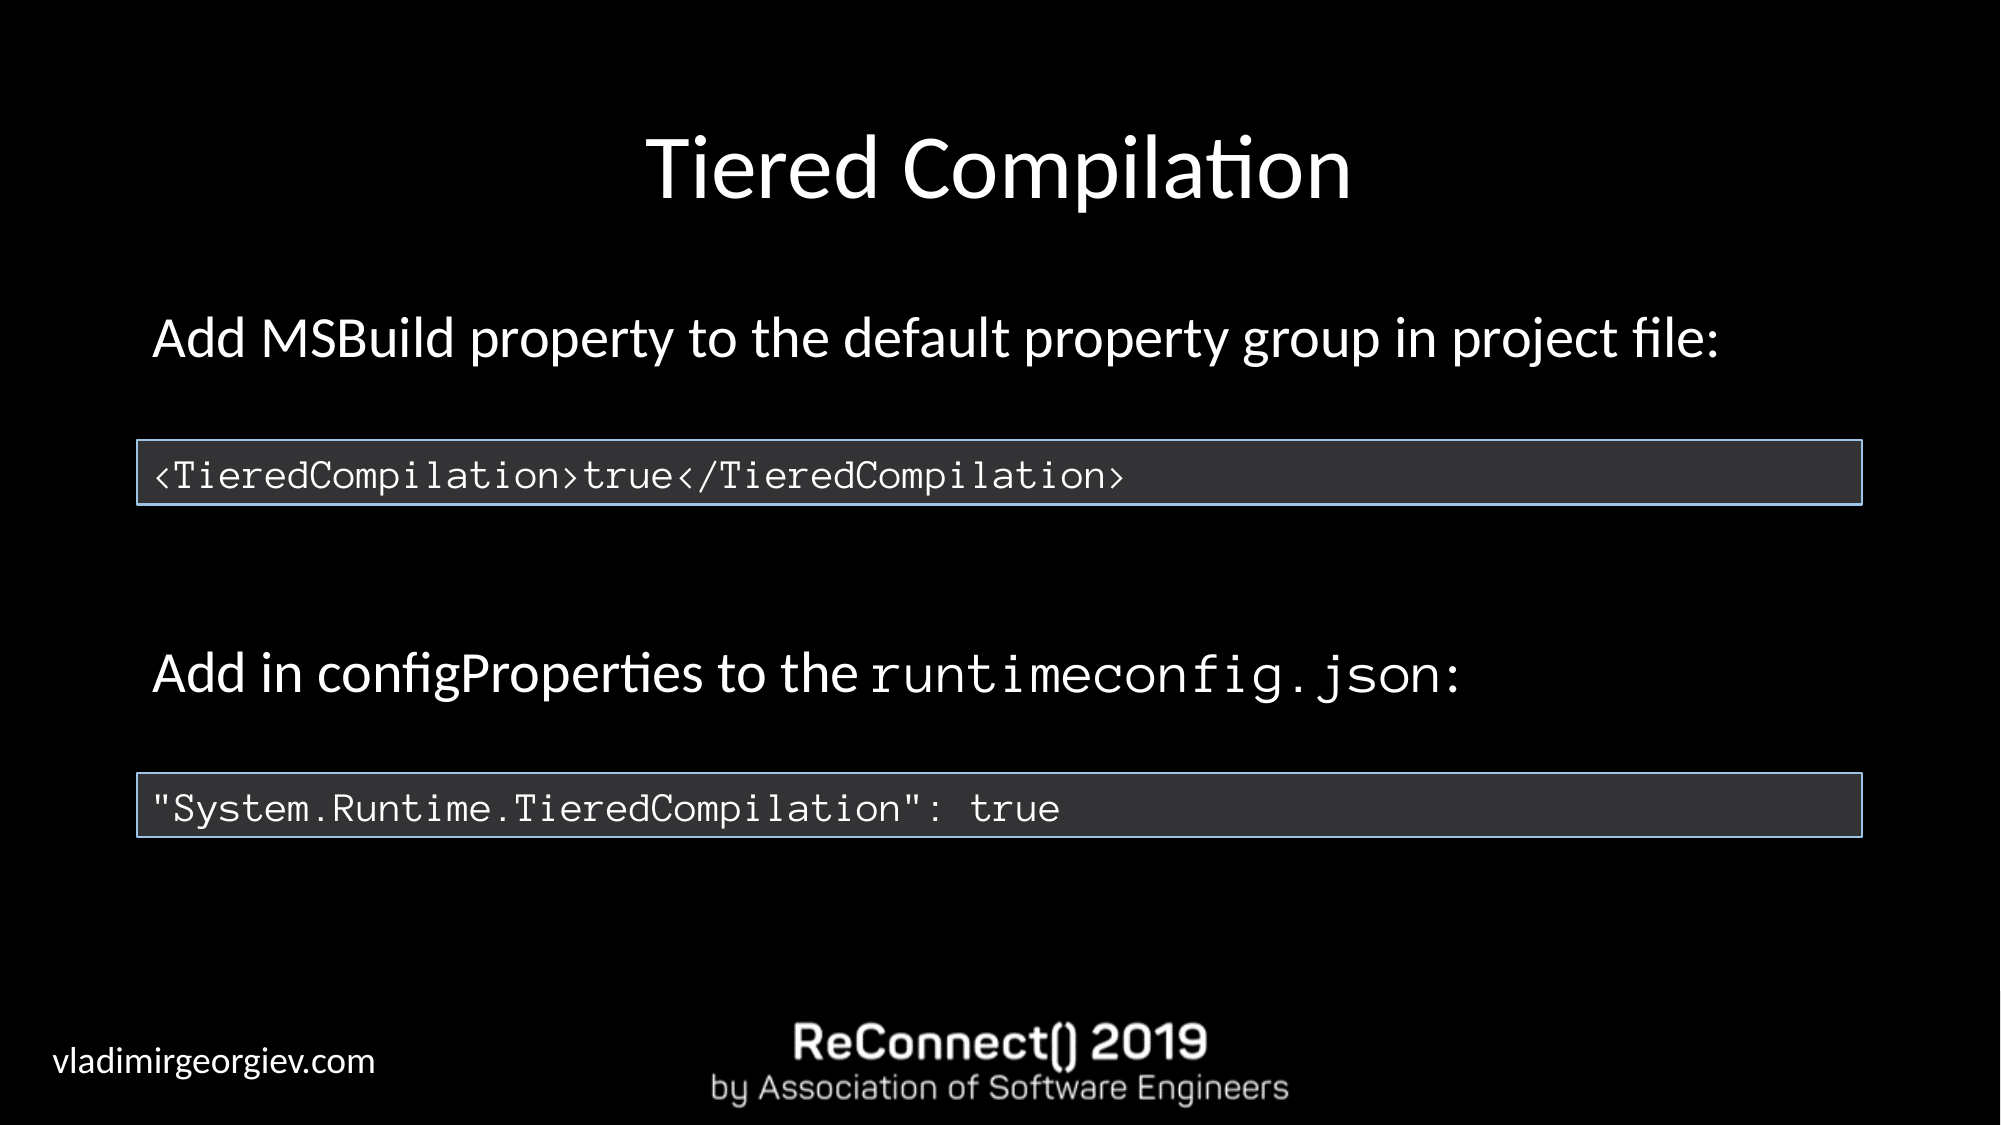

# Tiered Compilation
Add MSBuild property to the default property group in project file:

Add in configProperties to the runtimeconfig.json:
<TieredCompilation>true</TieredCompilation>
"System.Runtime.TieredCompilation": true